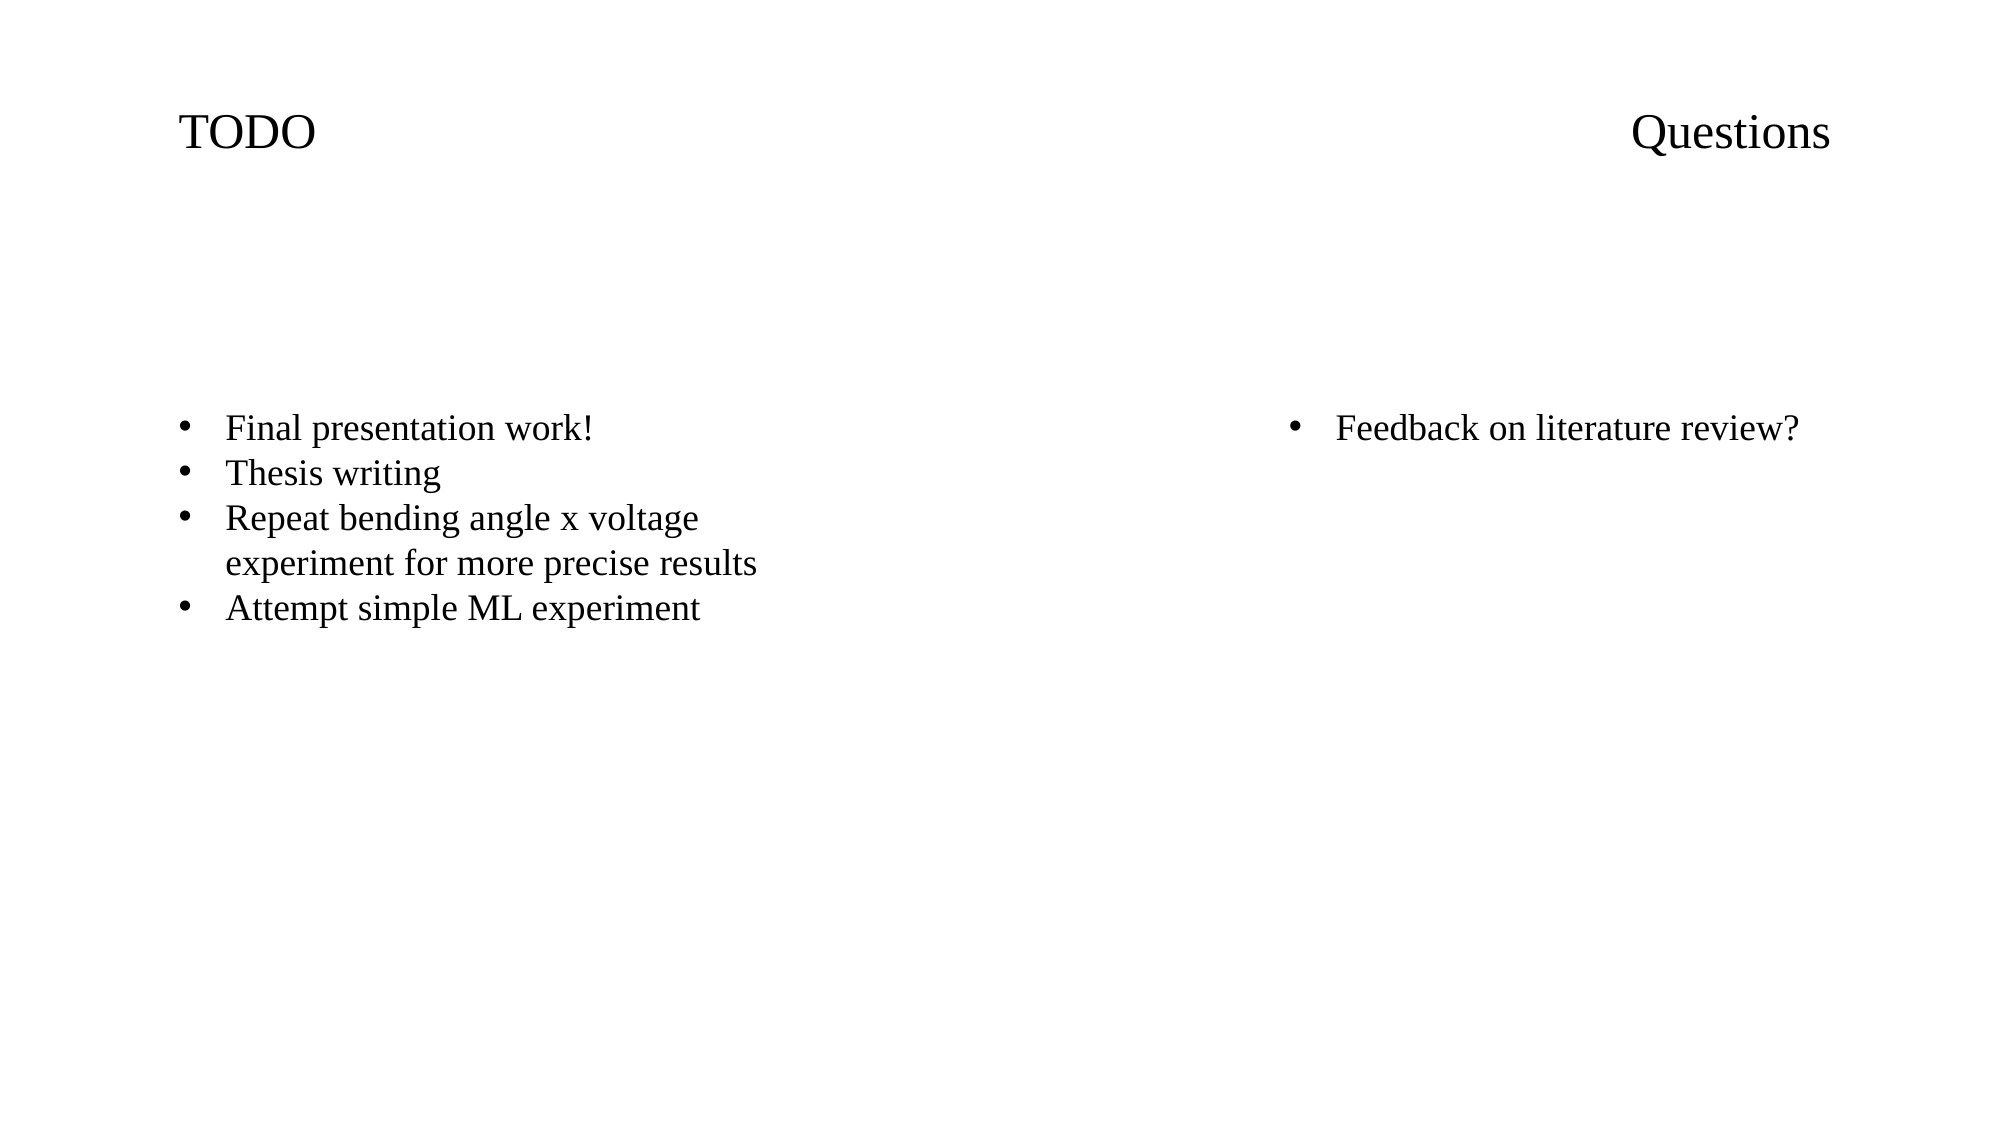

TODO
Questions
Final presentation work!
Thesis writing
Repeat bending angle x voltage experiment for more precise results
Attempt simple ML experiment

Feedback on literature review?